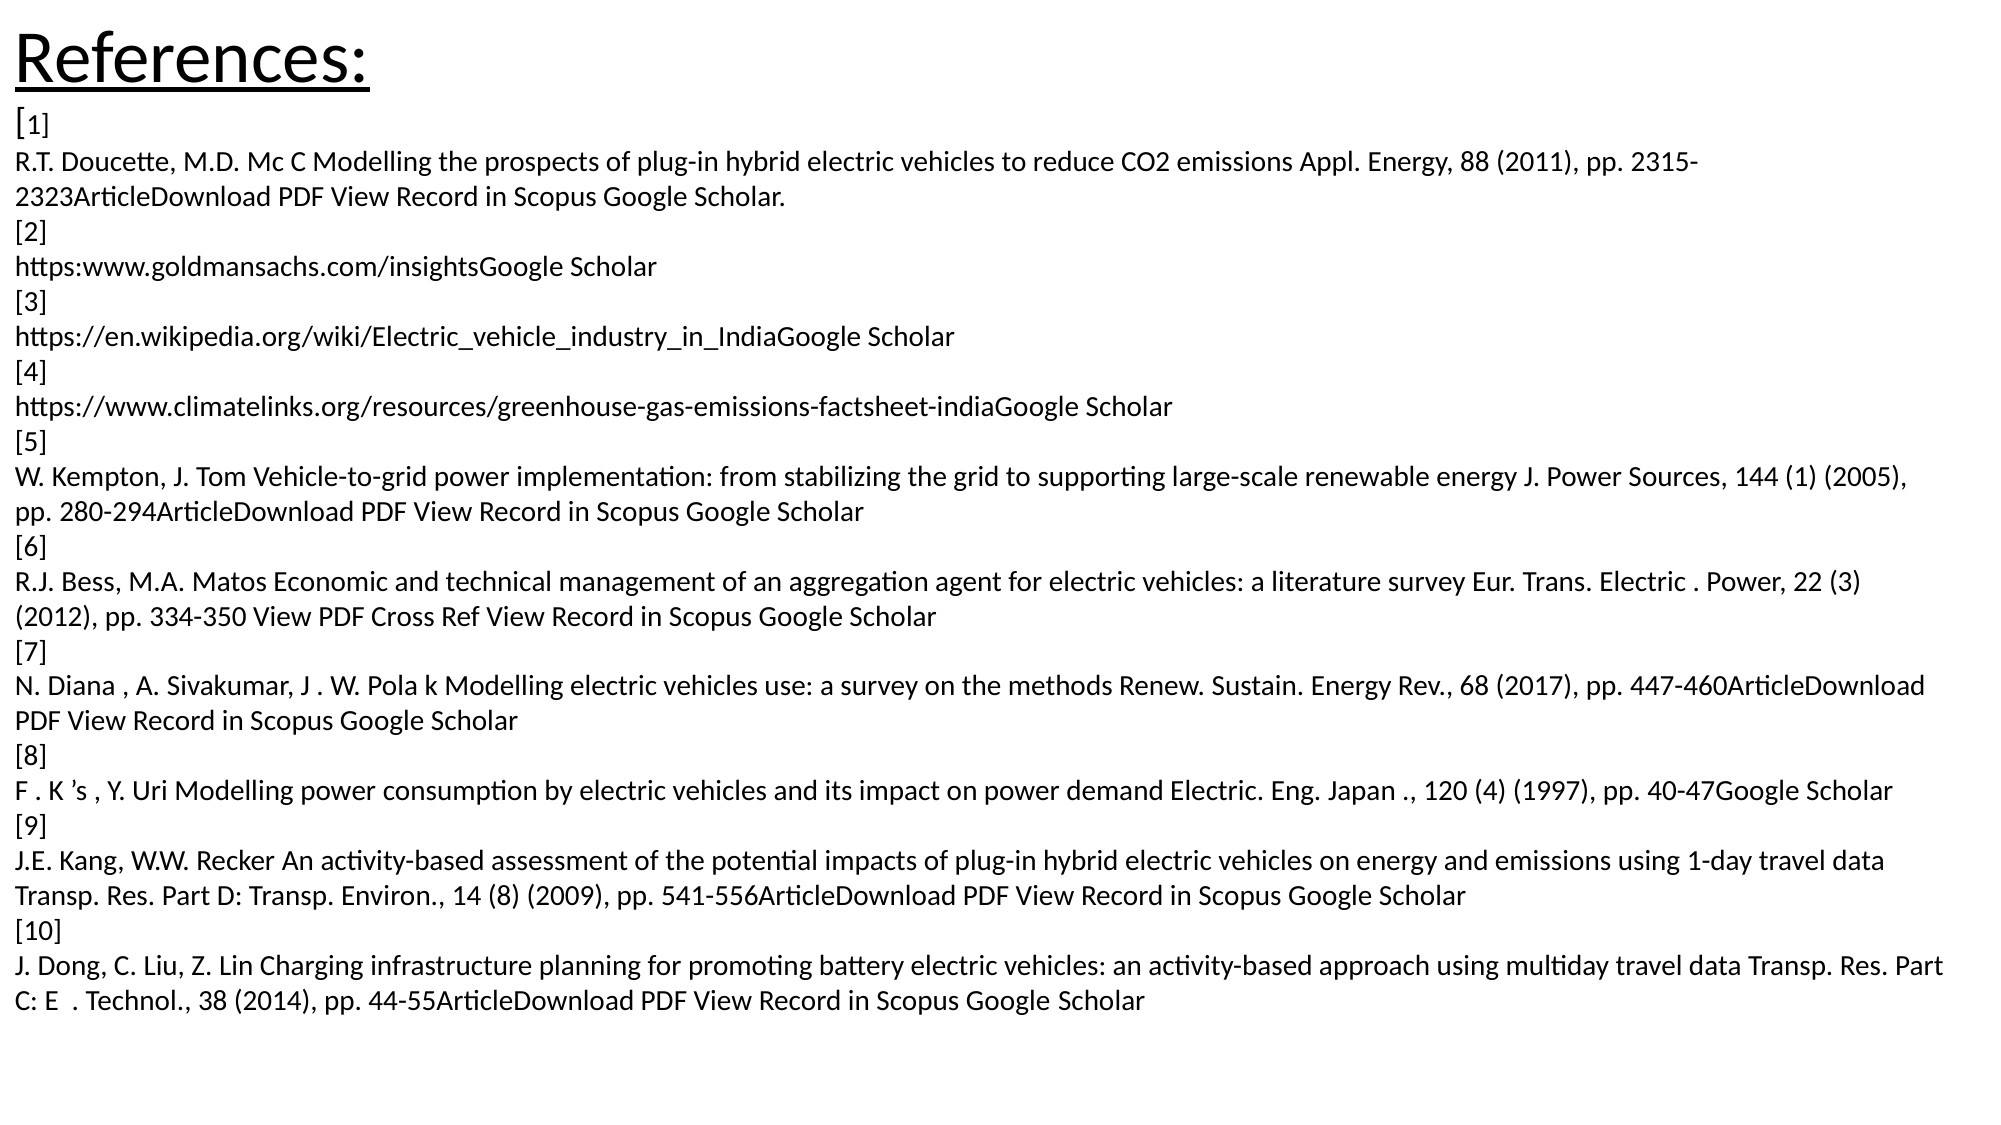

References:
[1]
R.T. Doucette, M.D. Mc C Modelling the prospects of plug-in hybrid electric vehicles to reduce CO2 emissions Appl. Energy, 88 (2011), pp. 2315-2323ArticleDownload PDF View Record in Scopus Google Scholar.
[2]
https:www.goldmansachs.com/insightsGoogle Scholar
[3]
https://en.wikipedia.org/wiki/Electric_vehicle_industry_in_IndiaGoogle Scholar
[4]
https://www.climatelinks.org/resources/greenhouse-gas-emissions-factsheet-indiaGoogle Scholar
[5]
W. Kempton, J. Tom Vehicle-to-grid power implementation: from stabilizing the grid to supporting large-scale renewable energy J. Power Sources, 144 (1) (2005), pp. 280-294ArticleDownload PDF View Record in Scopus Google Scholar
[6]
R.J. Bess, M.A. Matos Economic and technical management of an aggregation agent for electric vehicles: a literature survey Eur. Trans. Electric . Power, 22 (3) (2012), pp. 334-350 View PDF Cross Ref View Record in Scopus Google Scholar
[7]
N. Diana , A. Sivakumar, J . W. Pola k Modelling electric vehicles use: a survey on the methods Renew. Sustain. Energy Rev., 68 (2017), pp. 447-460ArticleDownload PDF View Record in Scopus Google Scholar
[8]
F . K ’s , Y. Uri Modelling power consumption by electric vehicles and its impact on power demand Electric. Eng. Japan ., 120 (4) (1997), pp. 40-47Google Scholar
[9]
J.E. Kang, W.W. Recker An activity-based assessment of the potential impacts of plug-in hybrid electric vehicles on energy and emissions using 1-day travel data Transp. Res. Part D: Transp. Environ., 14 (8) (2009), pp. 541-556ArticleDownload PDF View Record in Scopus Google Scholar
[10]
J. Dong, C. Liu, Z. Lin Charging infrastructure planning for promoting battery electric vehicles: an activity-based approach using multiday travel data Transp. Res. Part C: E  . Technol., 38 (2014), pp. 44-55ArticleDownload PDF View Record in Scopus Google Scholar